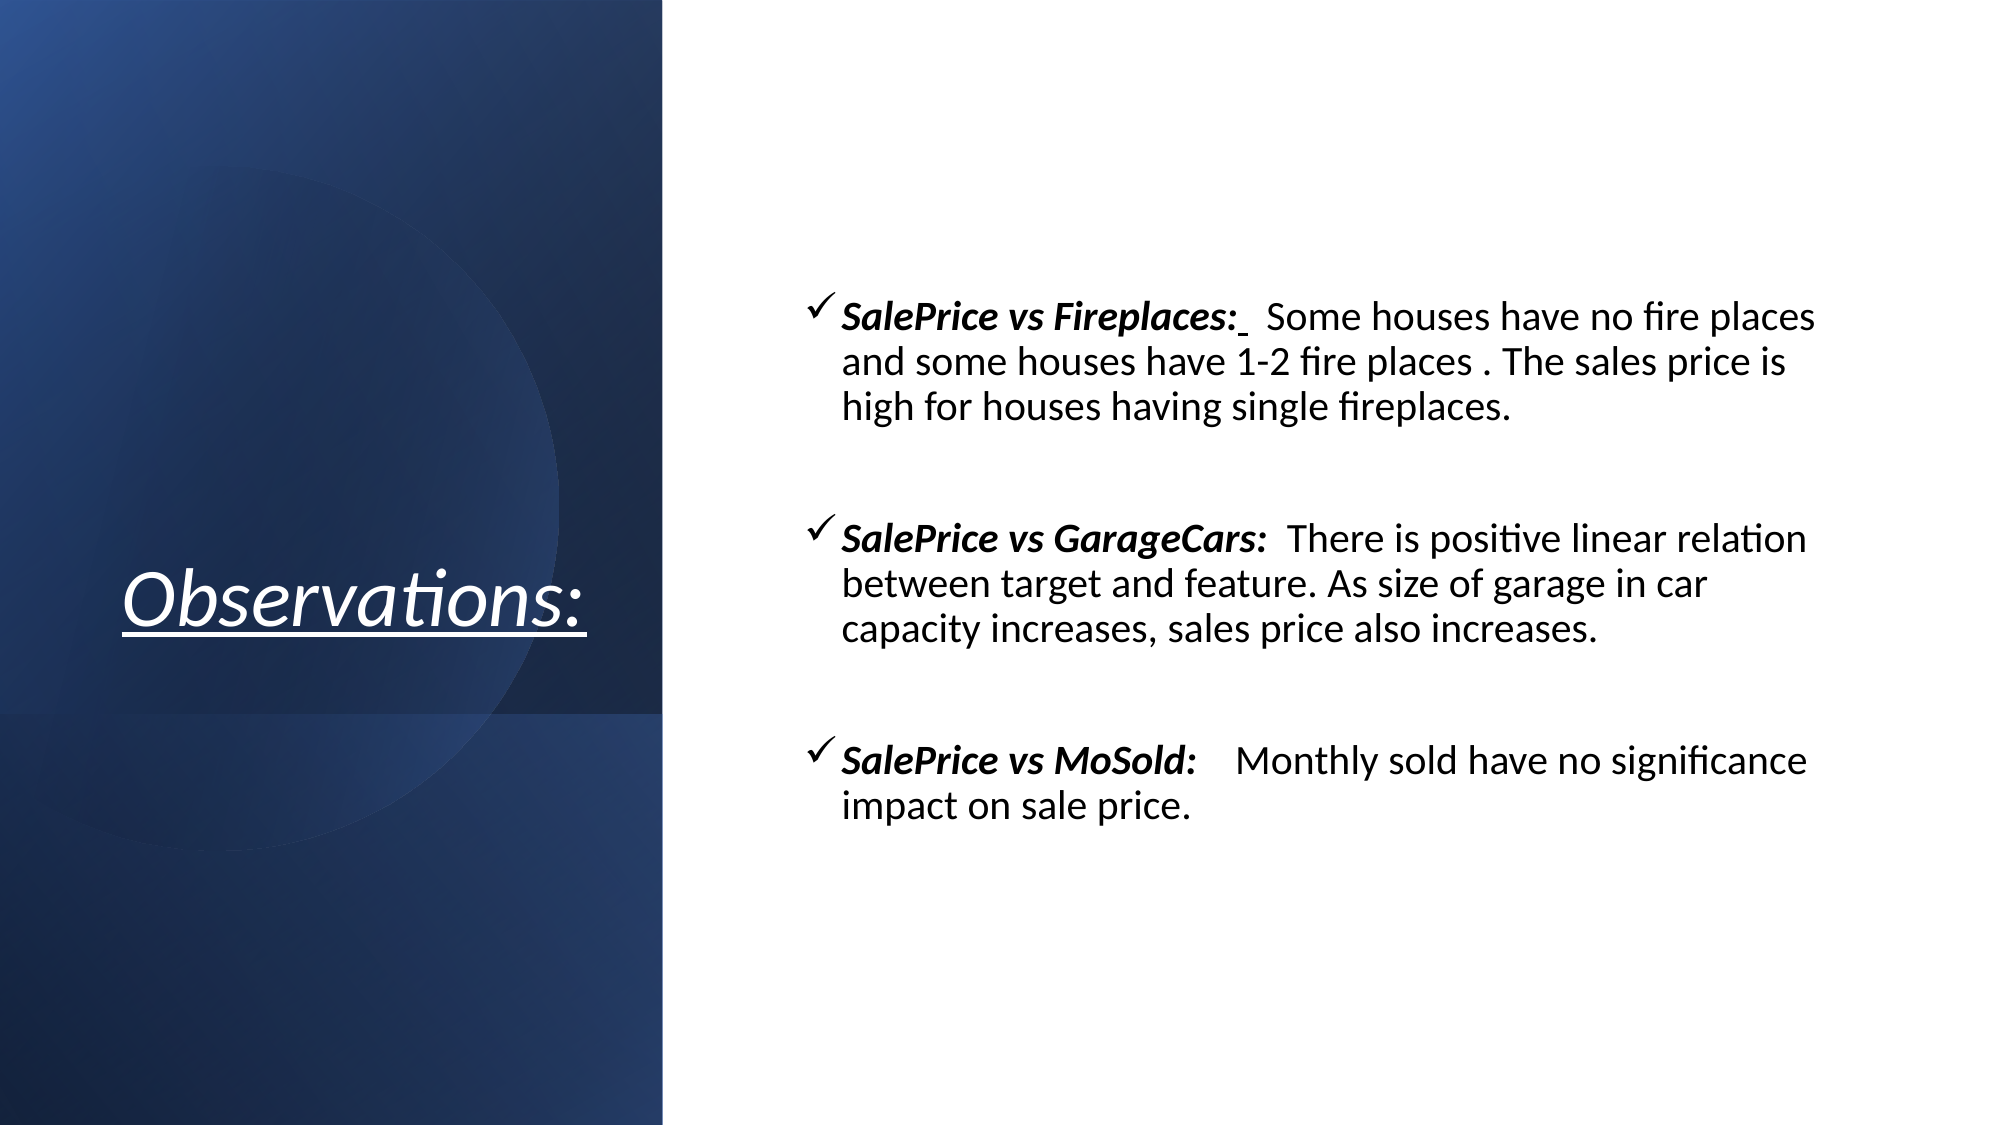

# Observations:
SalePrice vs Fireplaces:   Some houses have no fire places and some houses have 1-2 fire places . The sales price is high for houses having single fireplaces.

SalePrice vs GarageCars:  There is positive linear relation between target and feature. As size of garage in car capacity increases, sales price also increases.

SalePrice vs MoSold:    Monthly sold have no significance impact on sale price.